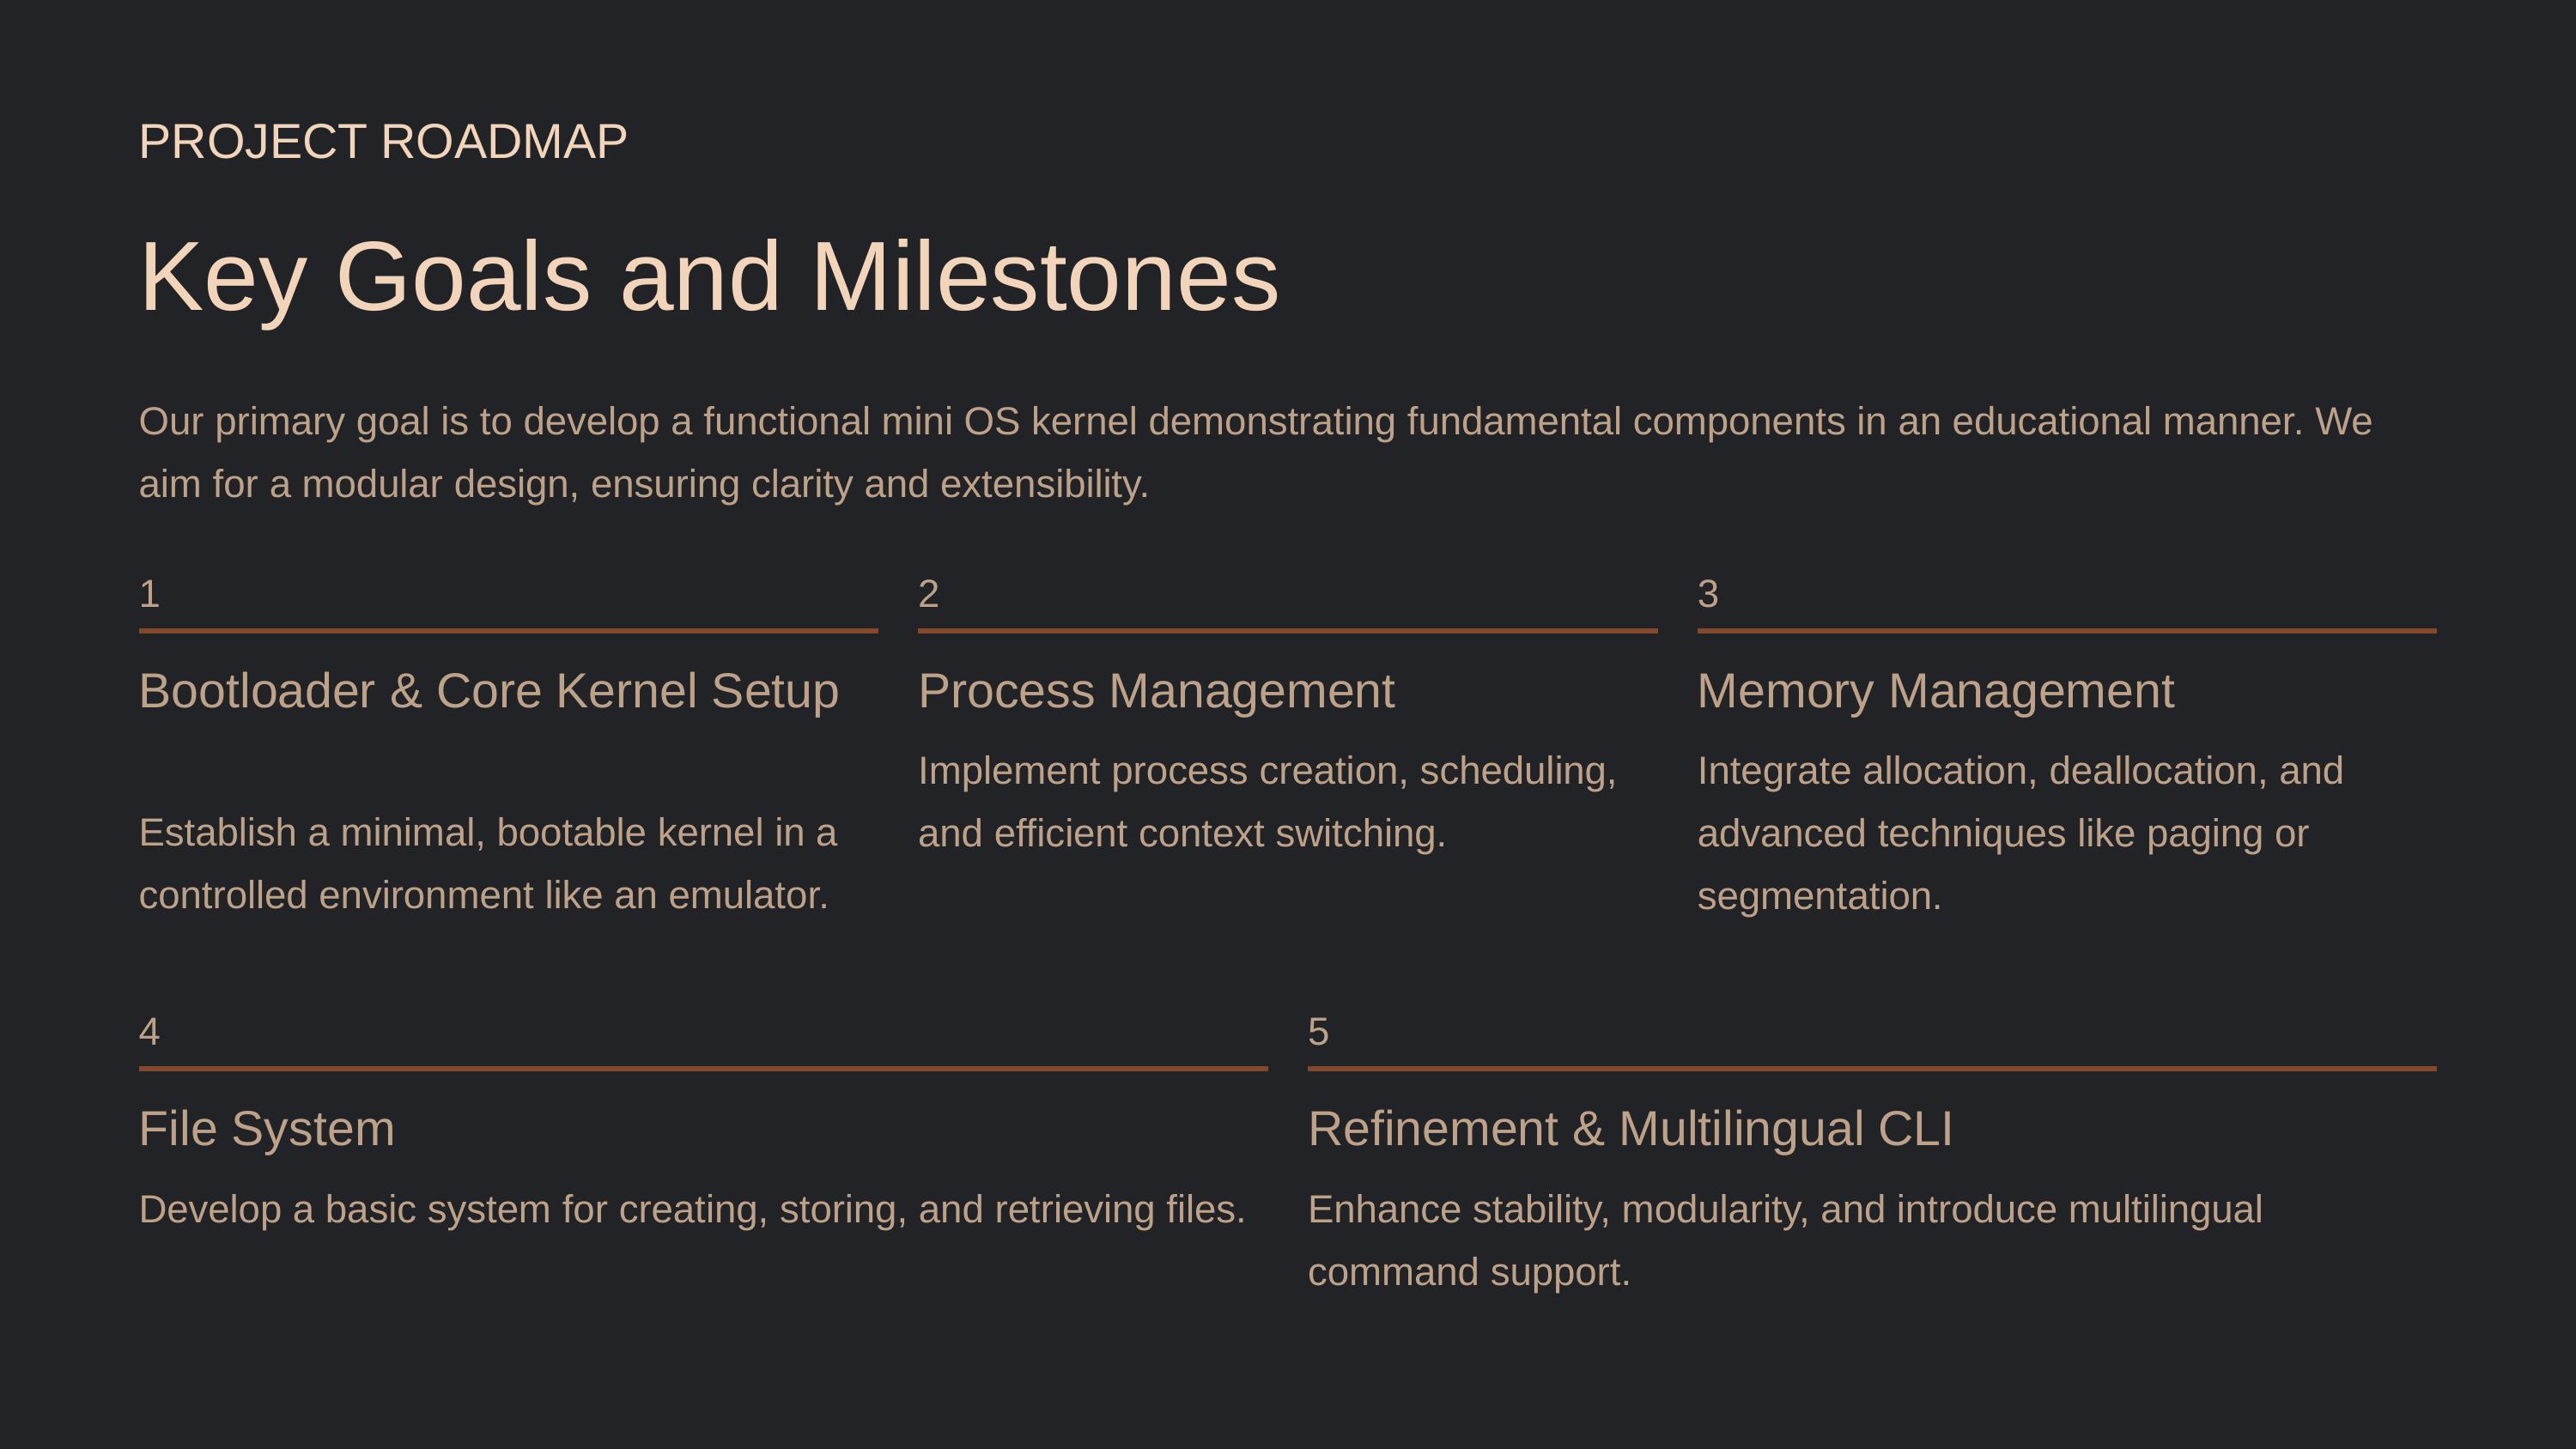

PROJECT ROADMAP
Key Goals and Milestones
Our primary goal is to develop a functional mini OS kernel demonstrating fundamental components in an educational manner. We aim for a modular design, ensuring clarity and extensibility.
1
2
3

Bootloader & Core Kernel Setup
Process Management
Memory Management
Implement process creation, scheduling, and efficient context switching.
Integrate allocation, deallocation, and advanced techniques like paging or segmentation.
Establish a minimal, bootable kernel in a controlled environment like an emulator.
4
5

File System
Refinement & Multilingual CLI
Develop a basic system for creating, storing, and retrieving files.
Enhance stability, modularity, and introduce multilingual command support.